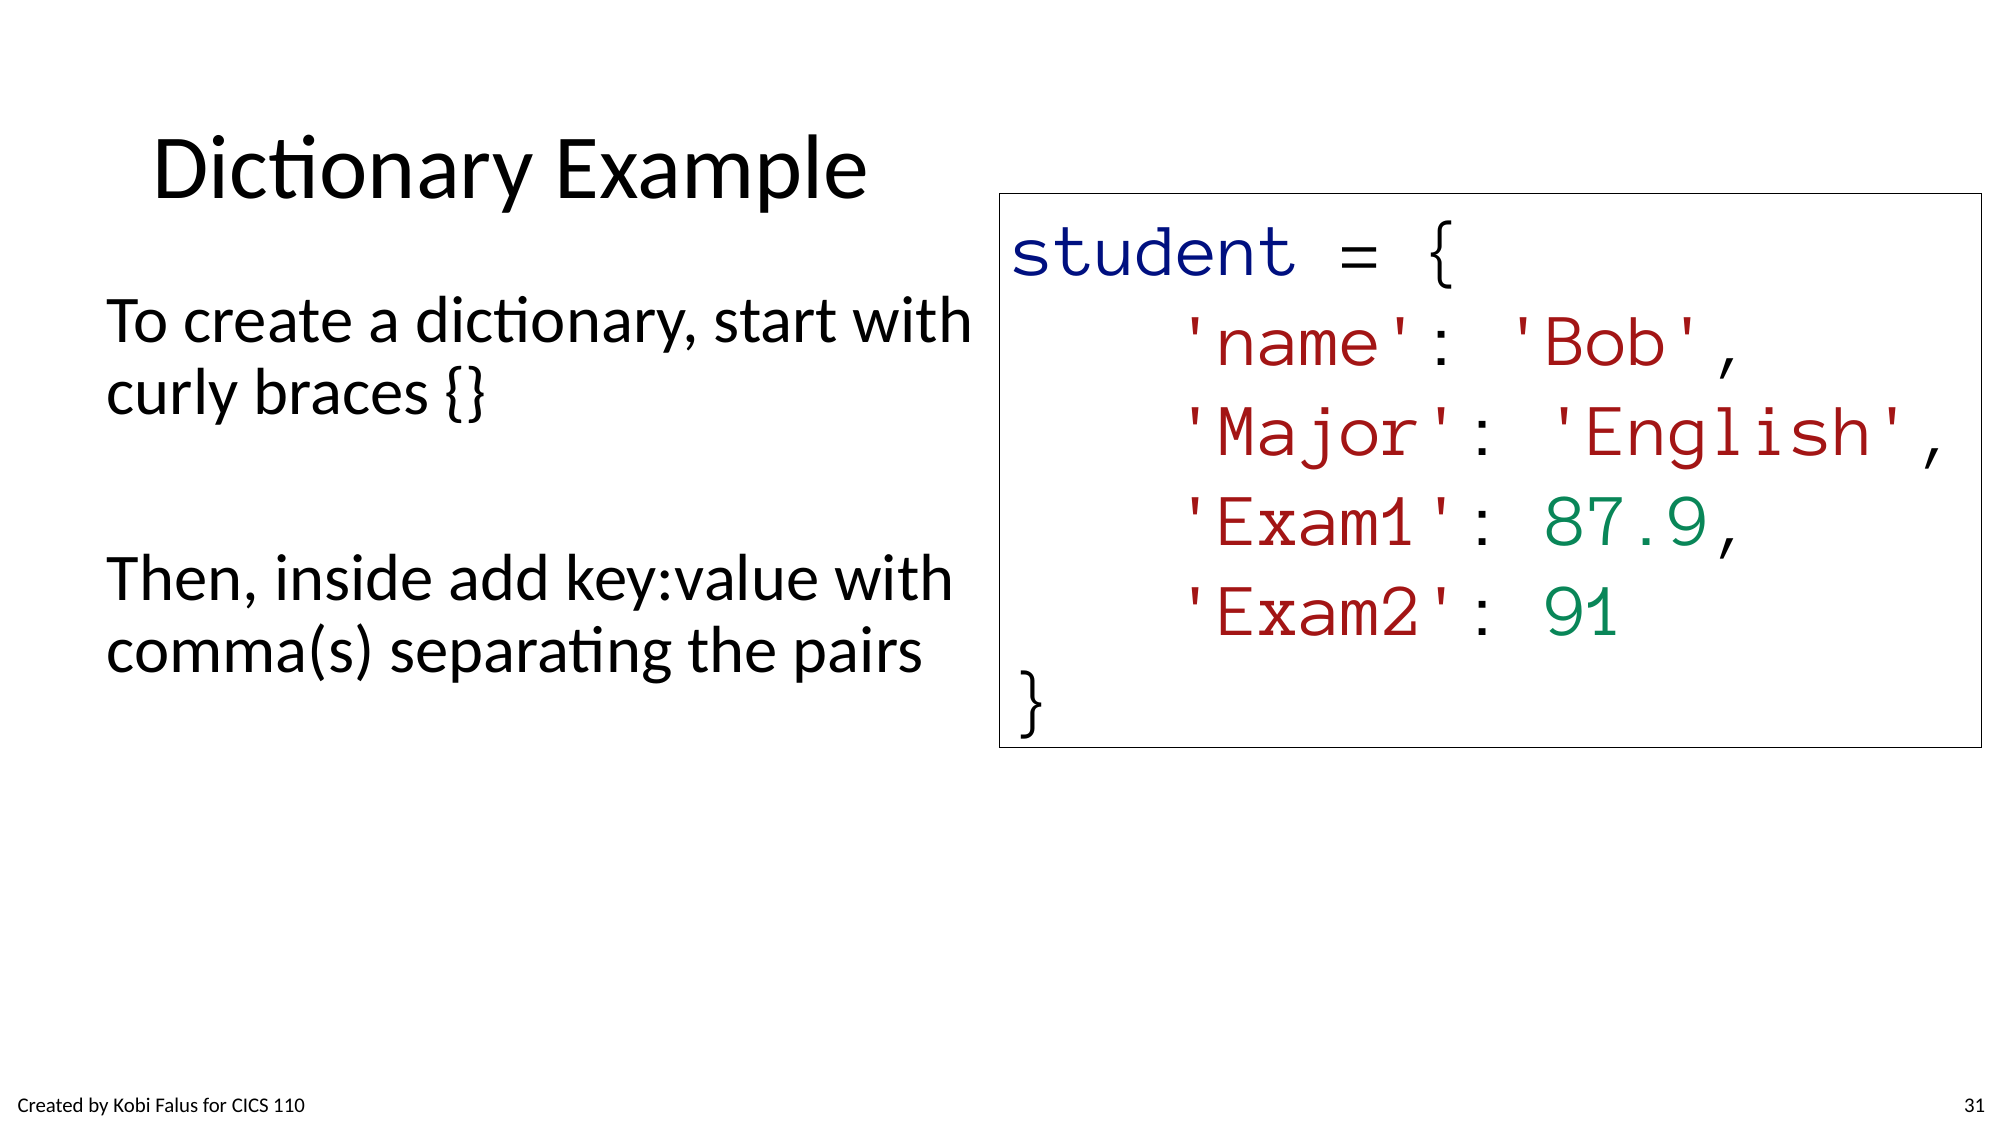

# Dictionary Example
student = {
    'name': 'Bob',
    'Major': 'English',
    'Exam1': 87.9,
    'Exam2': 91
}
To create a dictionary, start with curly braces {}

Then, inside add key:value with comma(s) separating the pairs